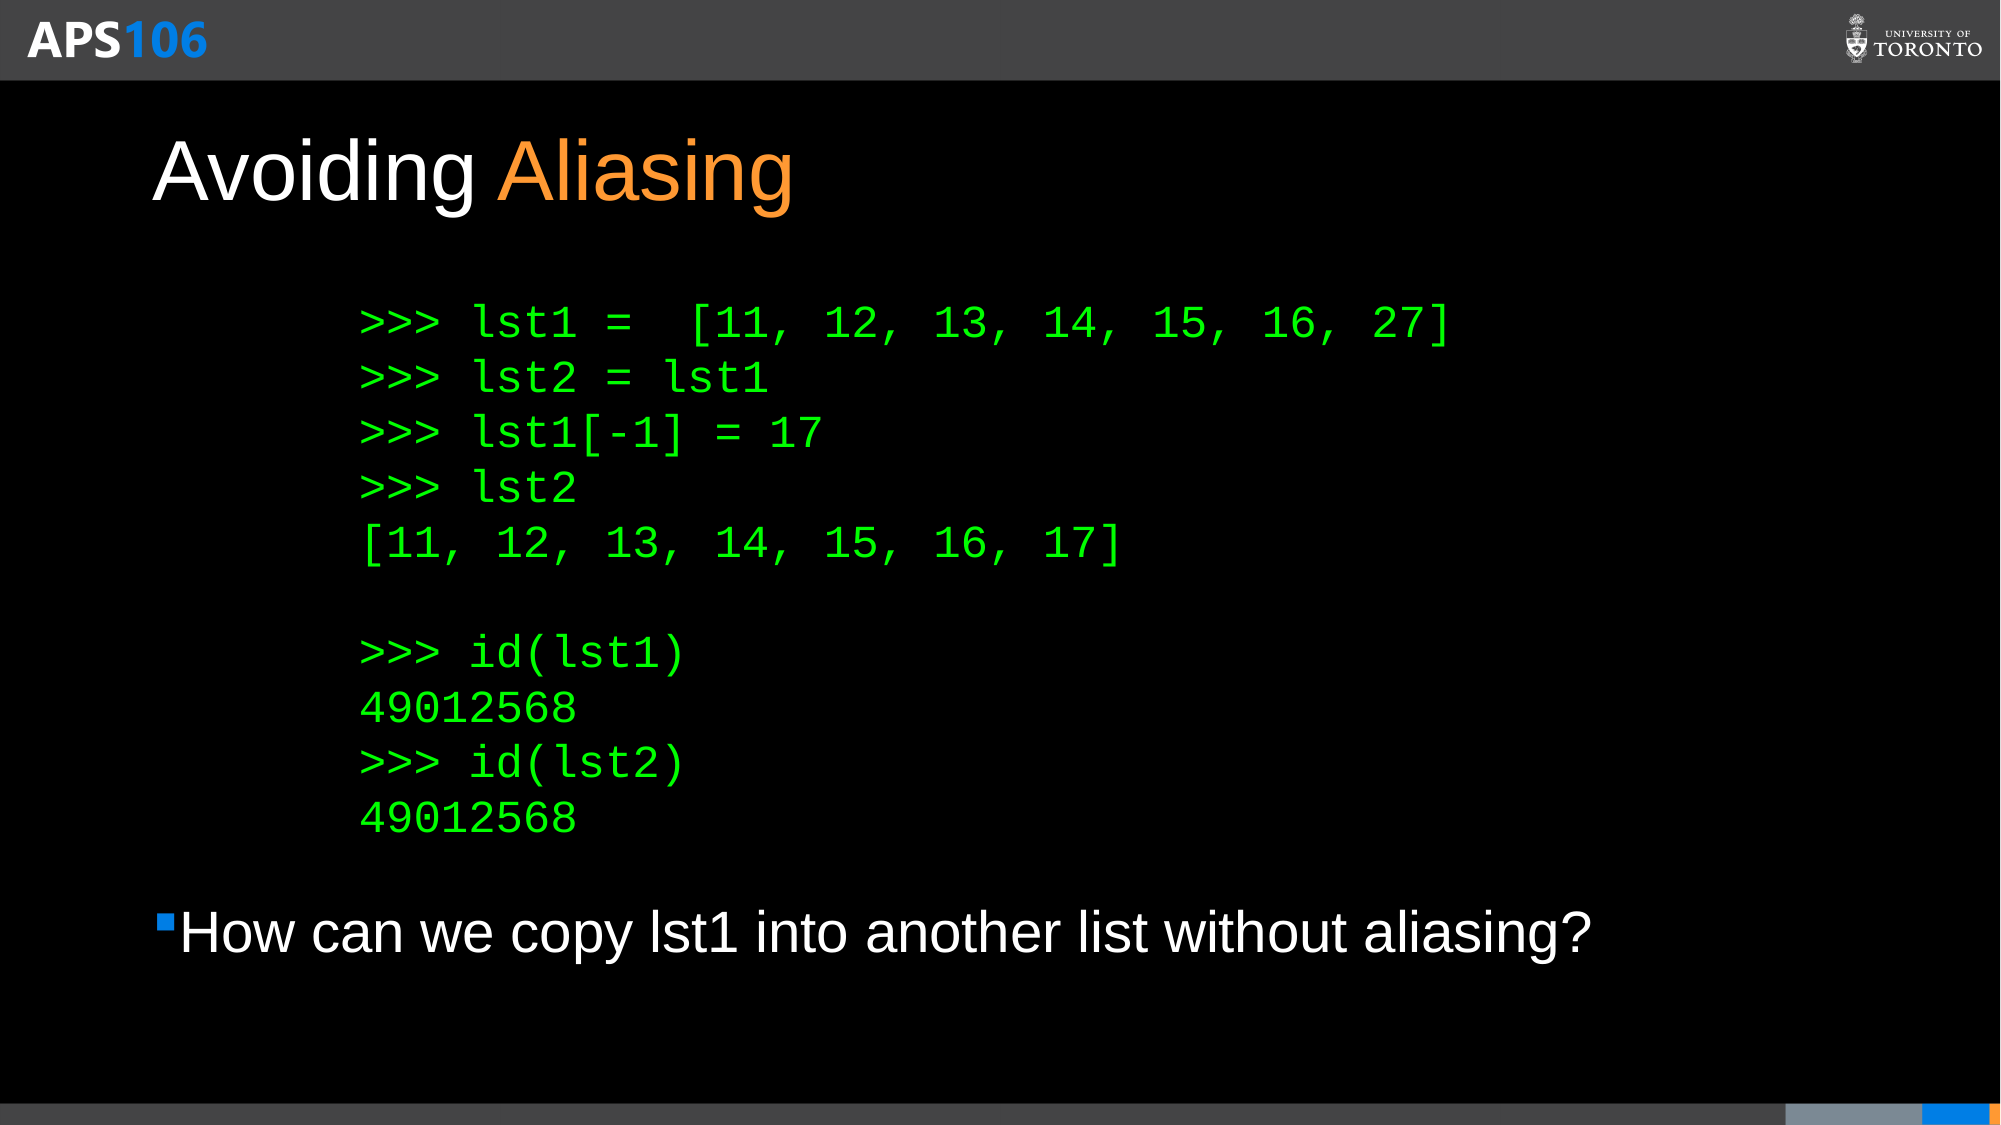

# Avoiding Aliasing
>>> lst1 =  [11, 12, 13, 14, 15, 16, 27]
>>> lst2 = lst1
>>> lst1[-1] = 17
>>> lst2
[11, 12, 13, 14, 15, 16, 17]

>>> id(lst1)
49012568
>>> id(lst2)
49012568

How can we copy lst1 into another list without aliasing?